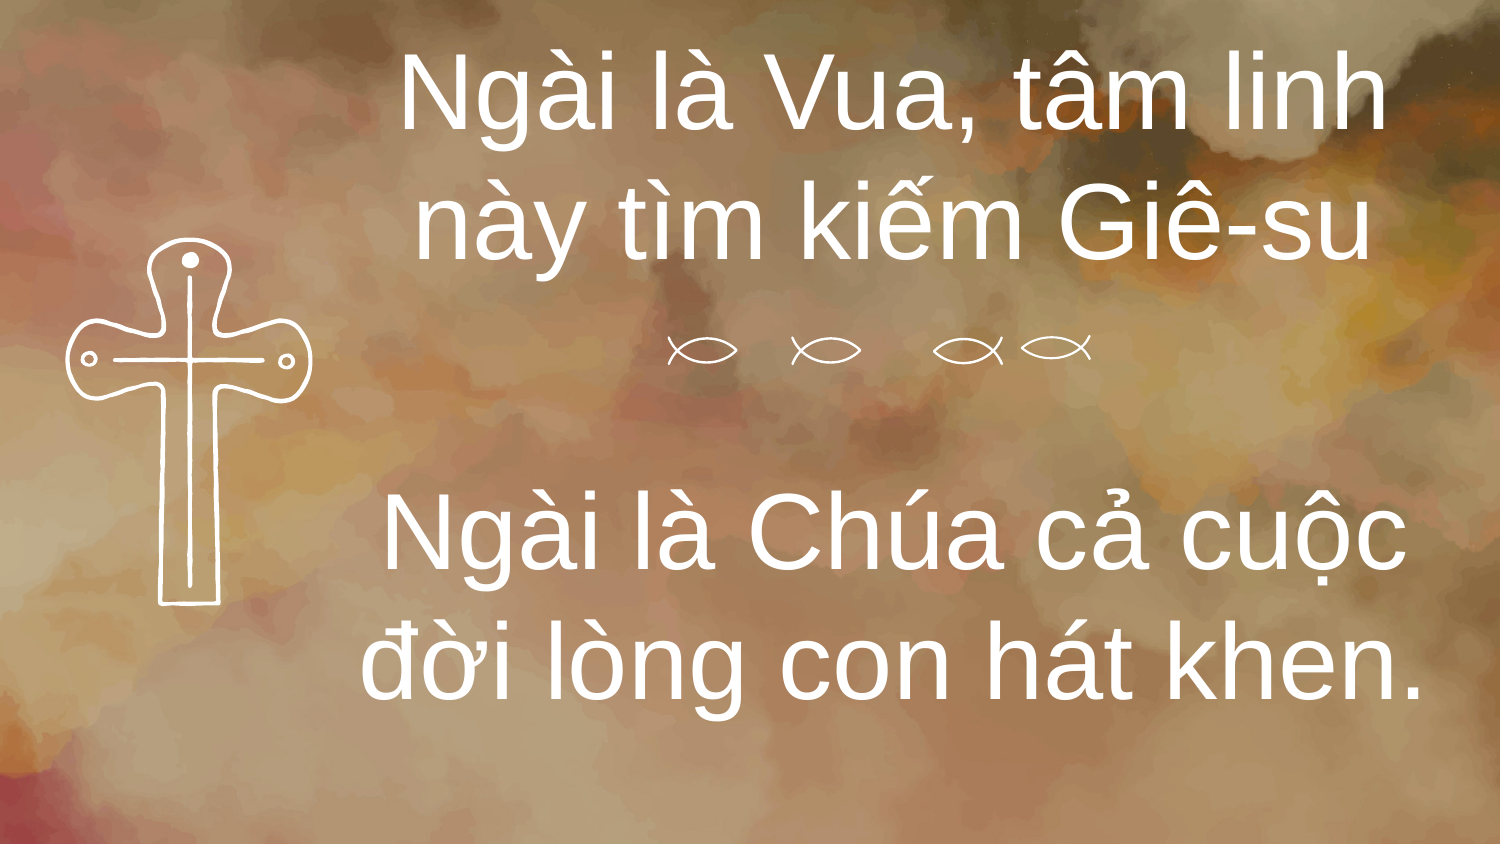

Ngài là Vua, tâm linh này tìm kiếm Giê-su

Ngài là Chúa cả cuộc đời lòng con hát khen.